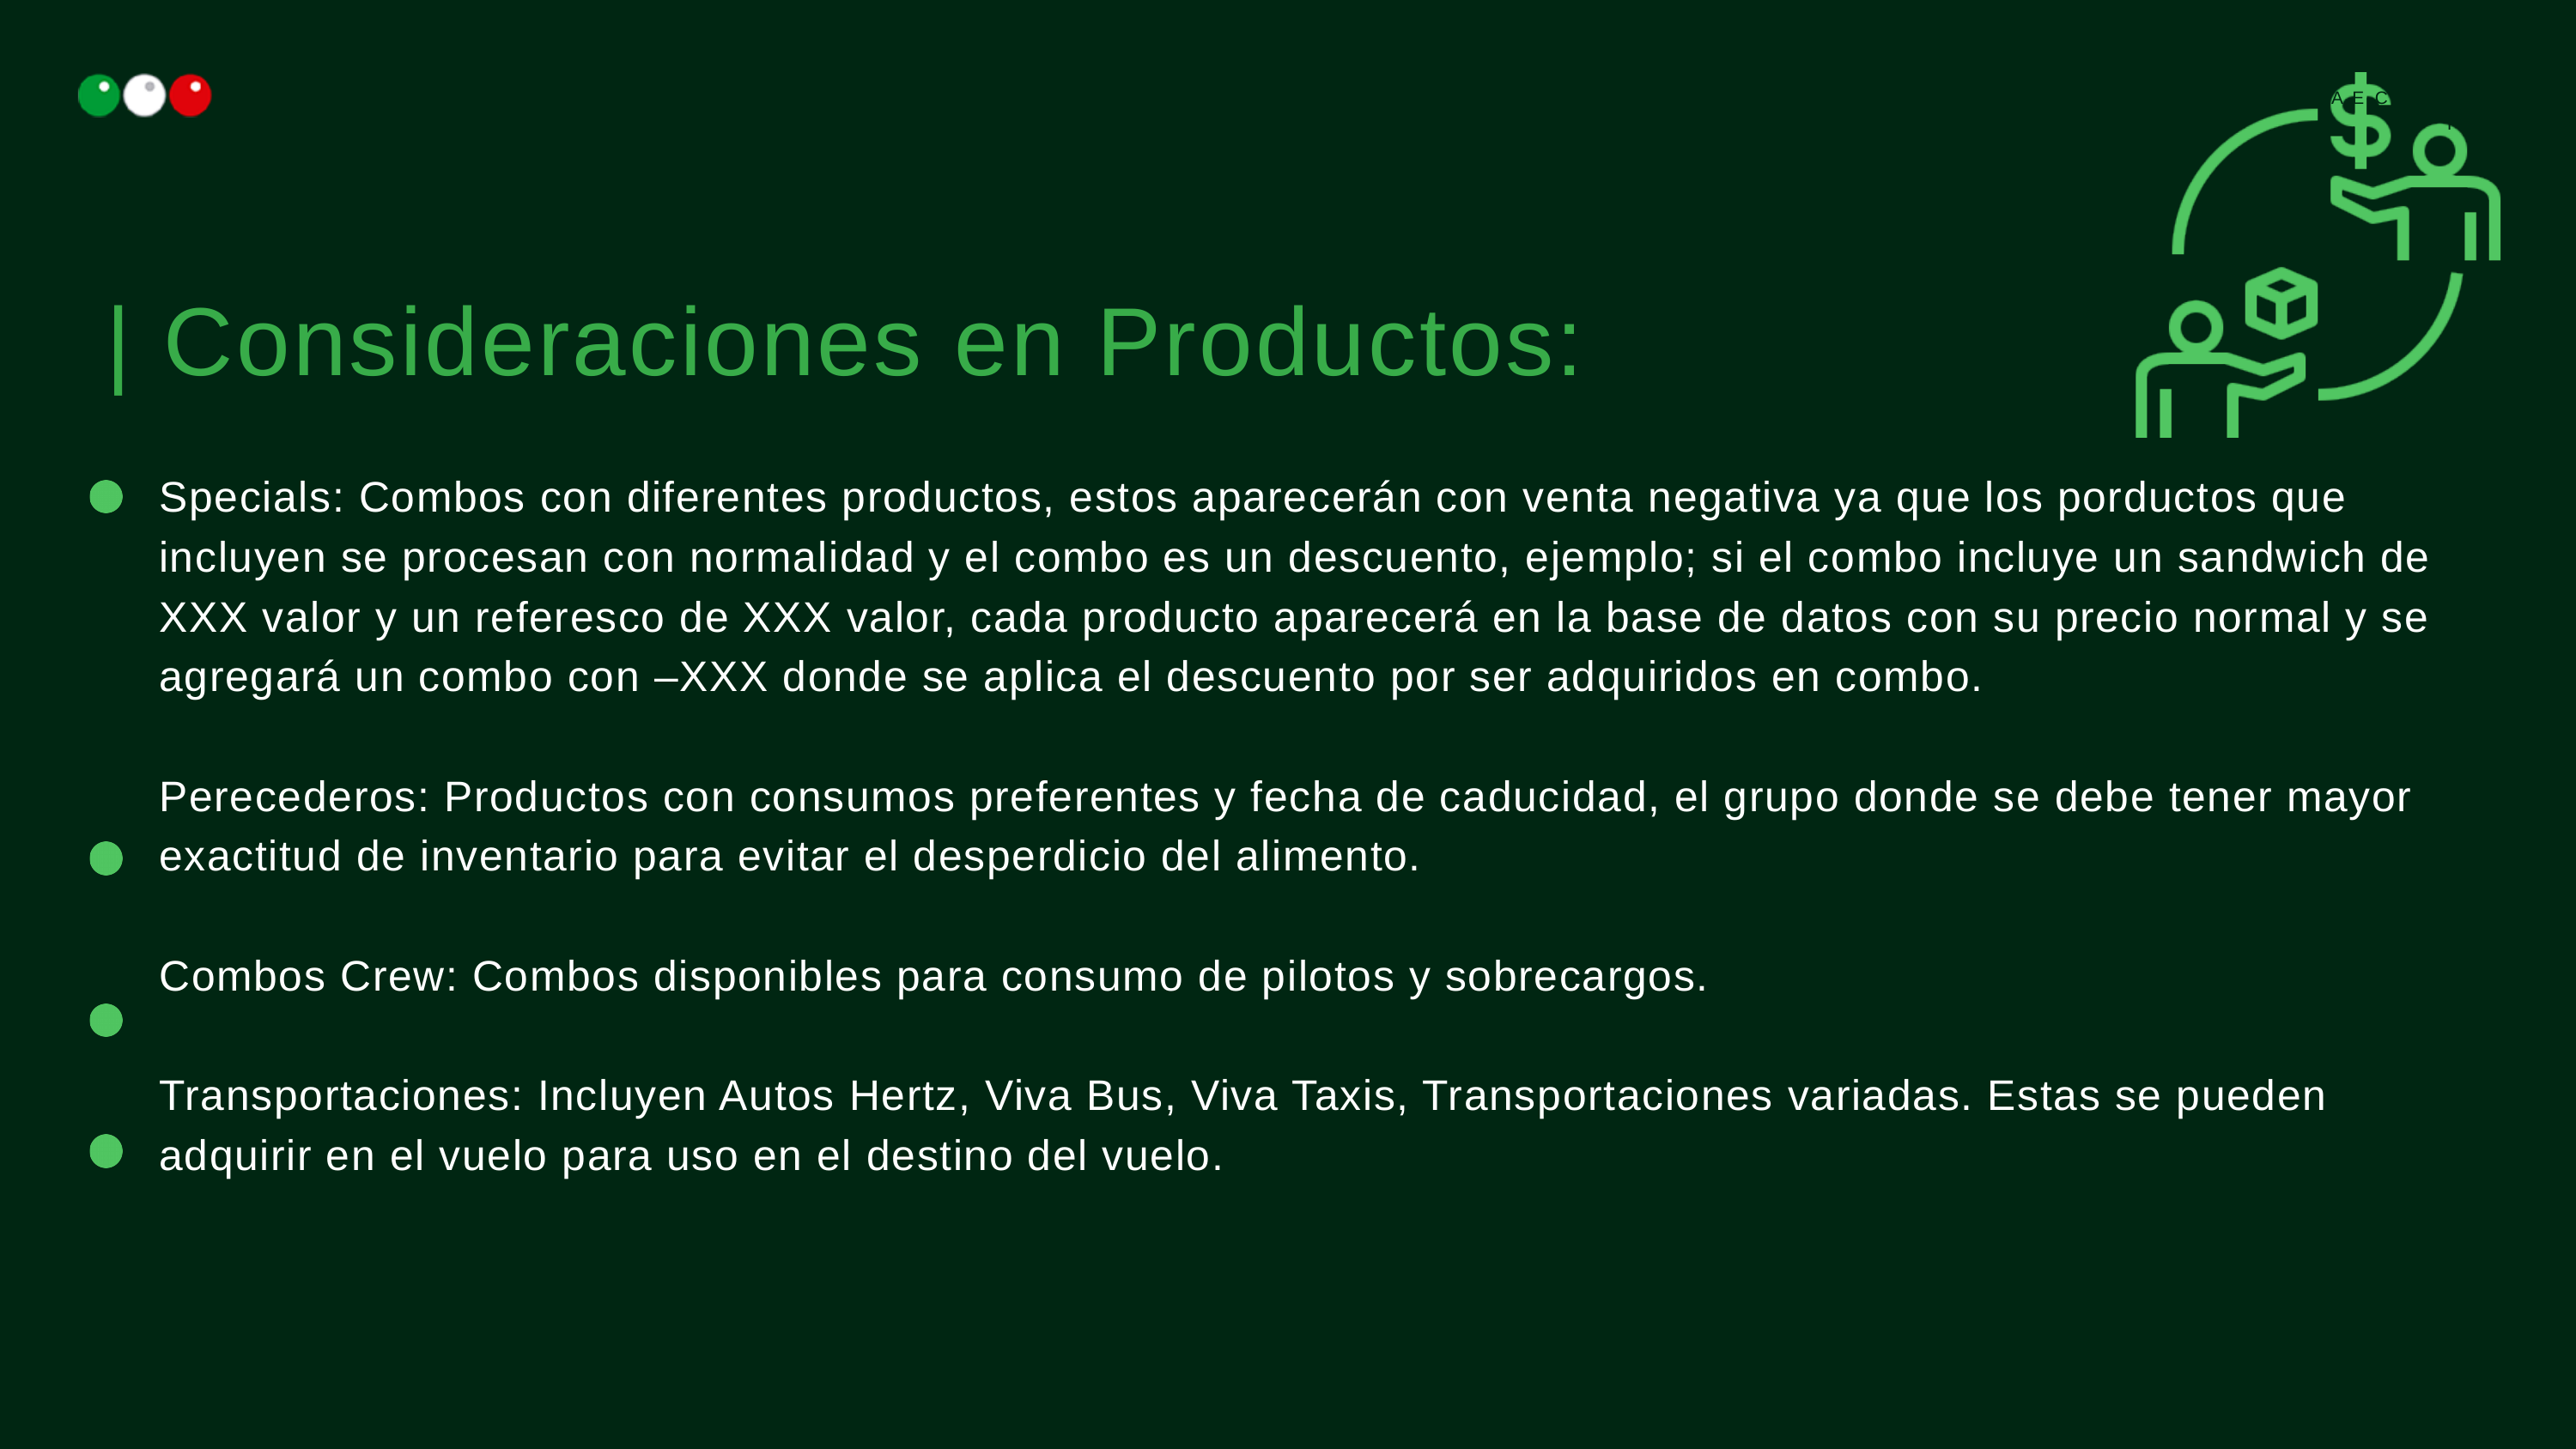

VIVA E-COMMERCE TEAM
| Consideraciones en Productos:
Specials: Combos con diferentes productos, estos aparecerán con venta negativa ya que los porductos que incluyen se procesan con normalidad y el combo es un descuento, ejemplo; si el combo incluye un sandwich de XXX valor y un referesco de XXX valor, cada producto aparecerá en la base de datos con su precio normal y se agregará un combo con –XXX donde se aplica el descuento por ser adquiridos en combo.

Perecederos: Productos con consumos preferentes y fecha de caducidad, el grupo donde se debe tener mayor exactitud de inventario para evitar el desperdicio del alimento.

Combos Crew: Combos disponibles para consumo de pilotos y sobrecargos.

Transportaciones: Incluyen Autos Hertz, Viva Bus, Viva Taxis, Transportaciones variadas. Estas se pueden adquirir en el vuelo para uso en el destino del vuelo.

FUENTES: CHECK-IN CHANNELS (TABLEAU) + ELASTIC (GUSCHAT)